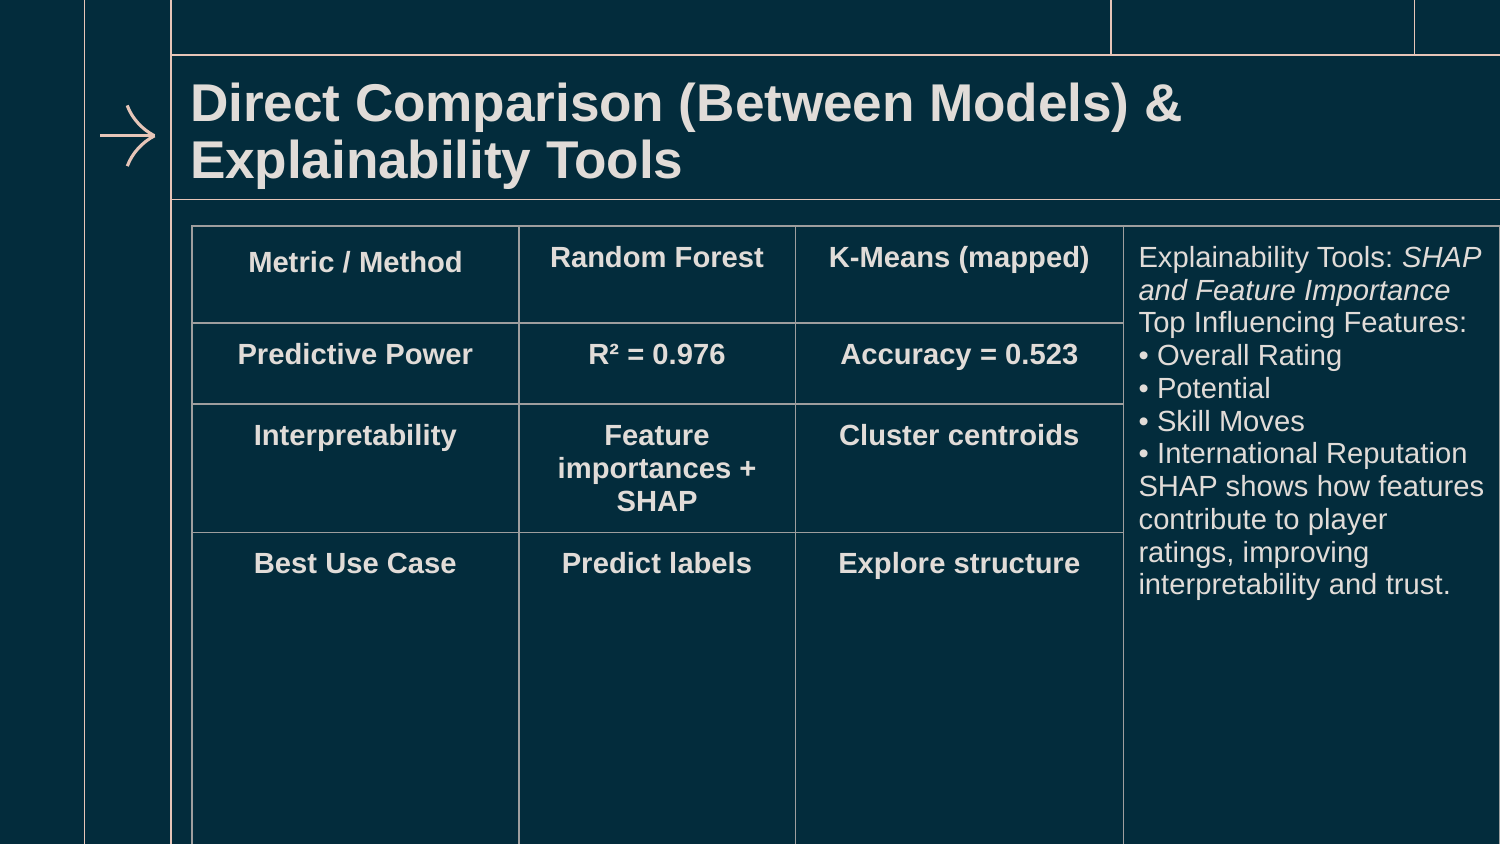

# Direct Comparison (Between Models) & Explainability Tools
| Metric / Method | Random Forest | K-Means (mapped) | Explainability Tools: SHAP and Feature Importance Top Influencing Features: • Overall Rating • Potential • Skill Moves • International Reputation SHAP shows how features contribute to player ratings, improving interpretability and trust. |
| --- | --- | --- | --- |
| Predictive Power | R² = 0.976 | Accuracy = 0.523 |  |
| Interpretability | Feature importances + SHAP | Cluster centroids |  |
| Best Use Case | Predict labels | Explore structure |  |